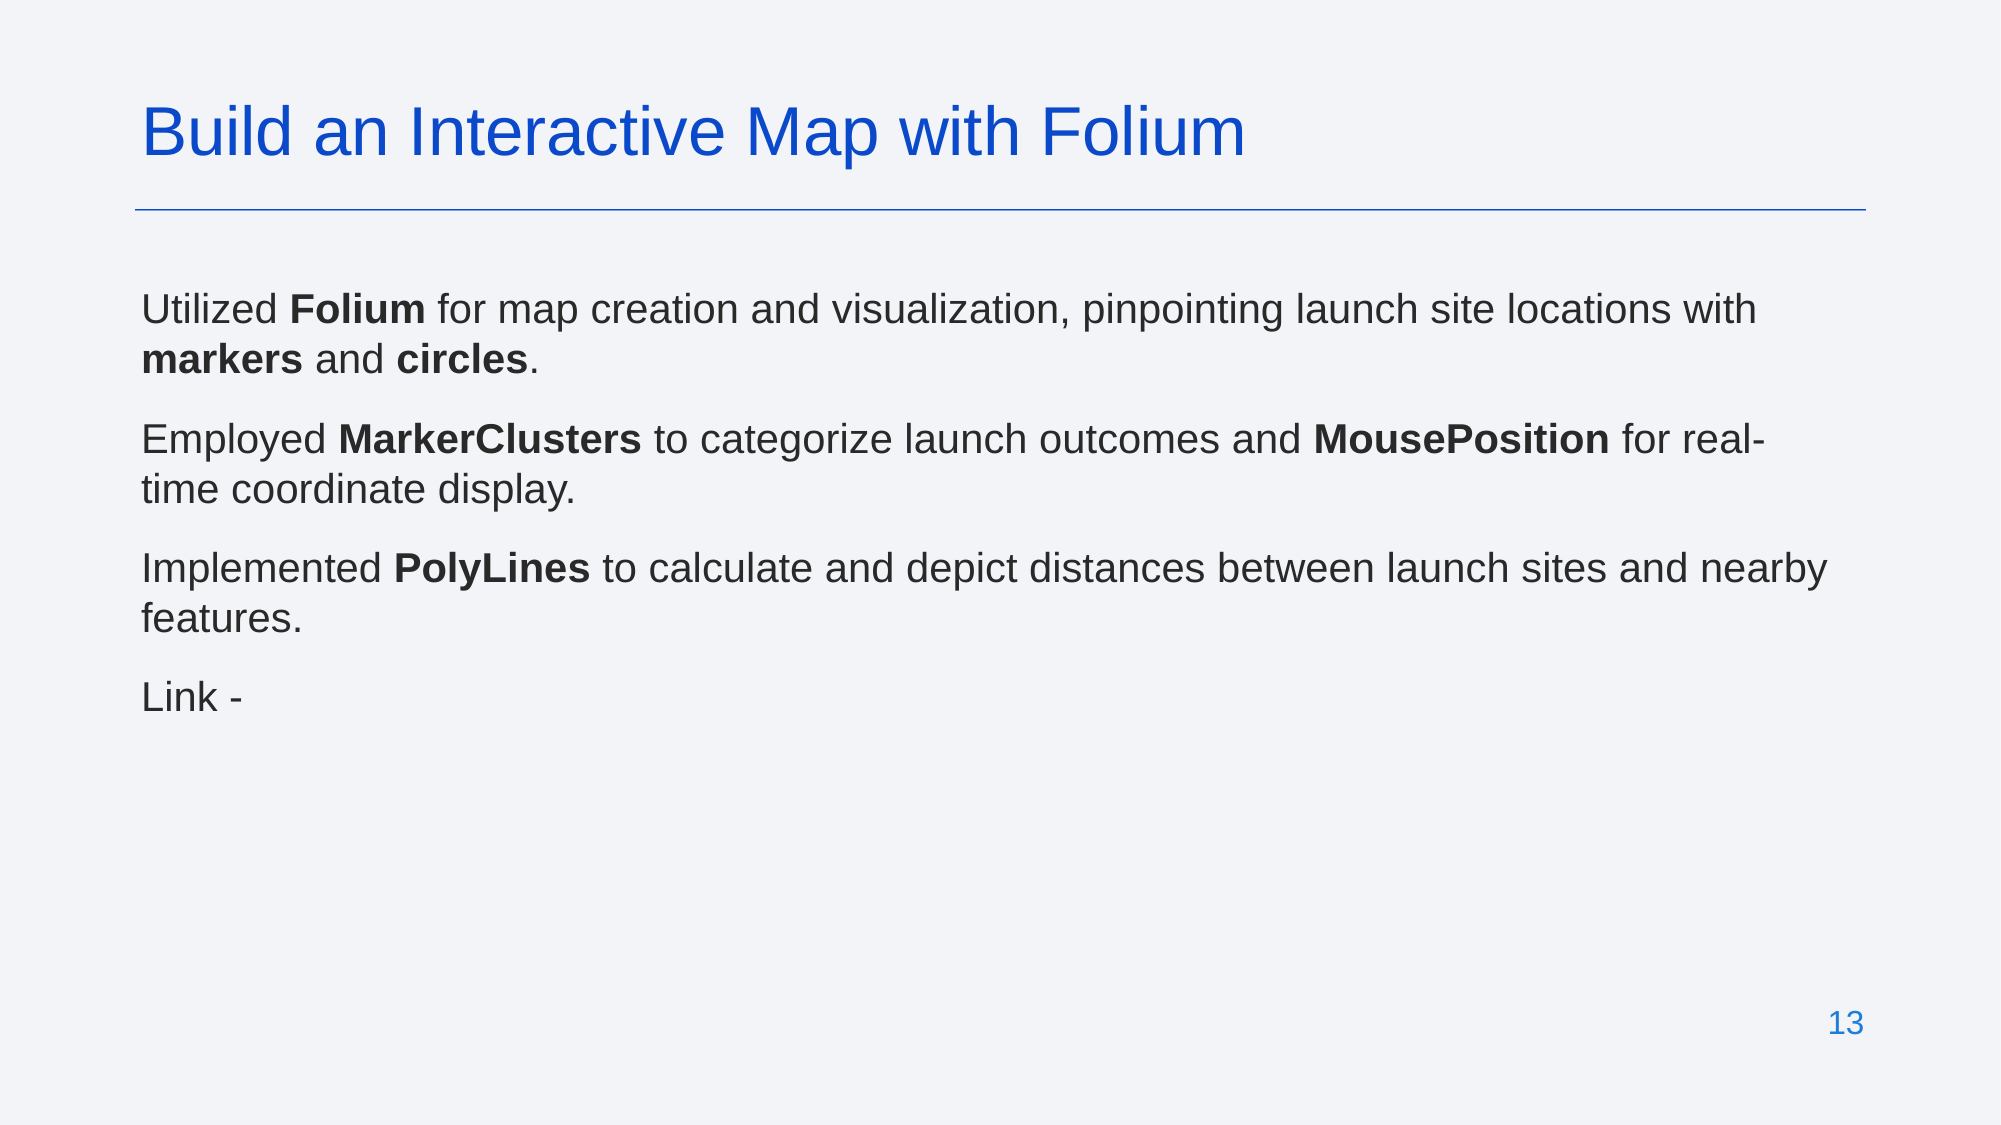

Build an Interactive Map with Folium
Utilized Folium for map creation and visualization, pinpointing launch site locations with markers and circles.
Employed MarkerClusters to categorize launch outcomes and MousePosition for real-time coordinate display.
Implemented PolyLines to calculate and depict distances between launch sites and nearby features.
Link -
13